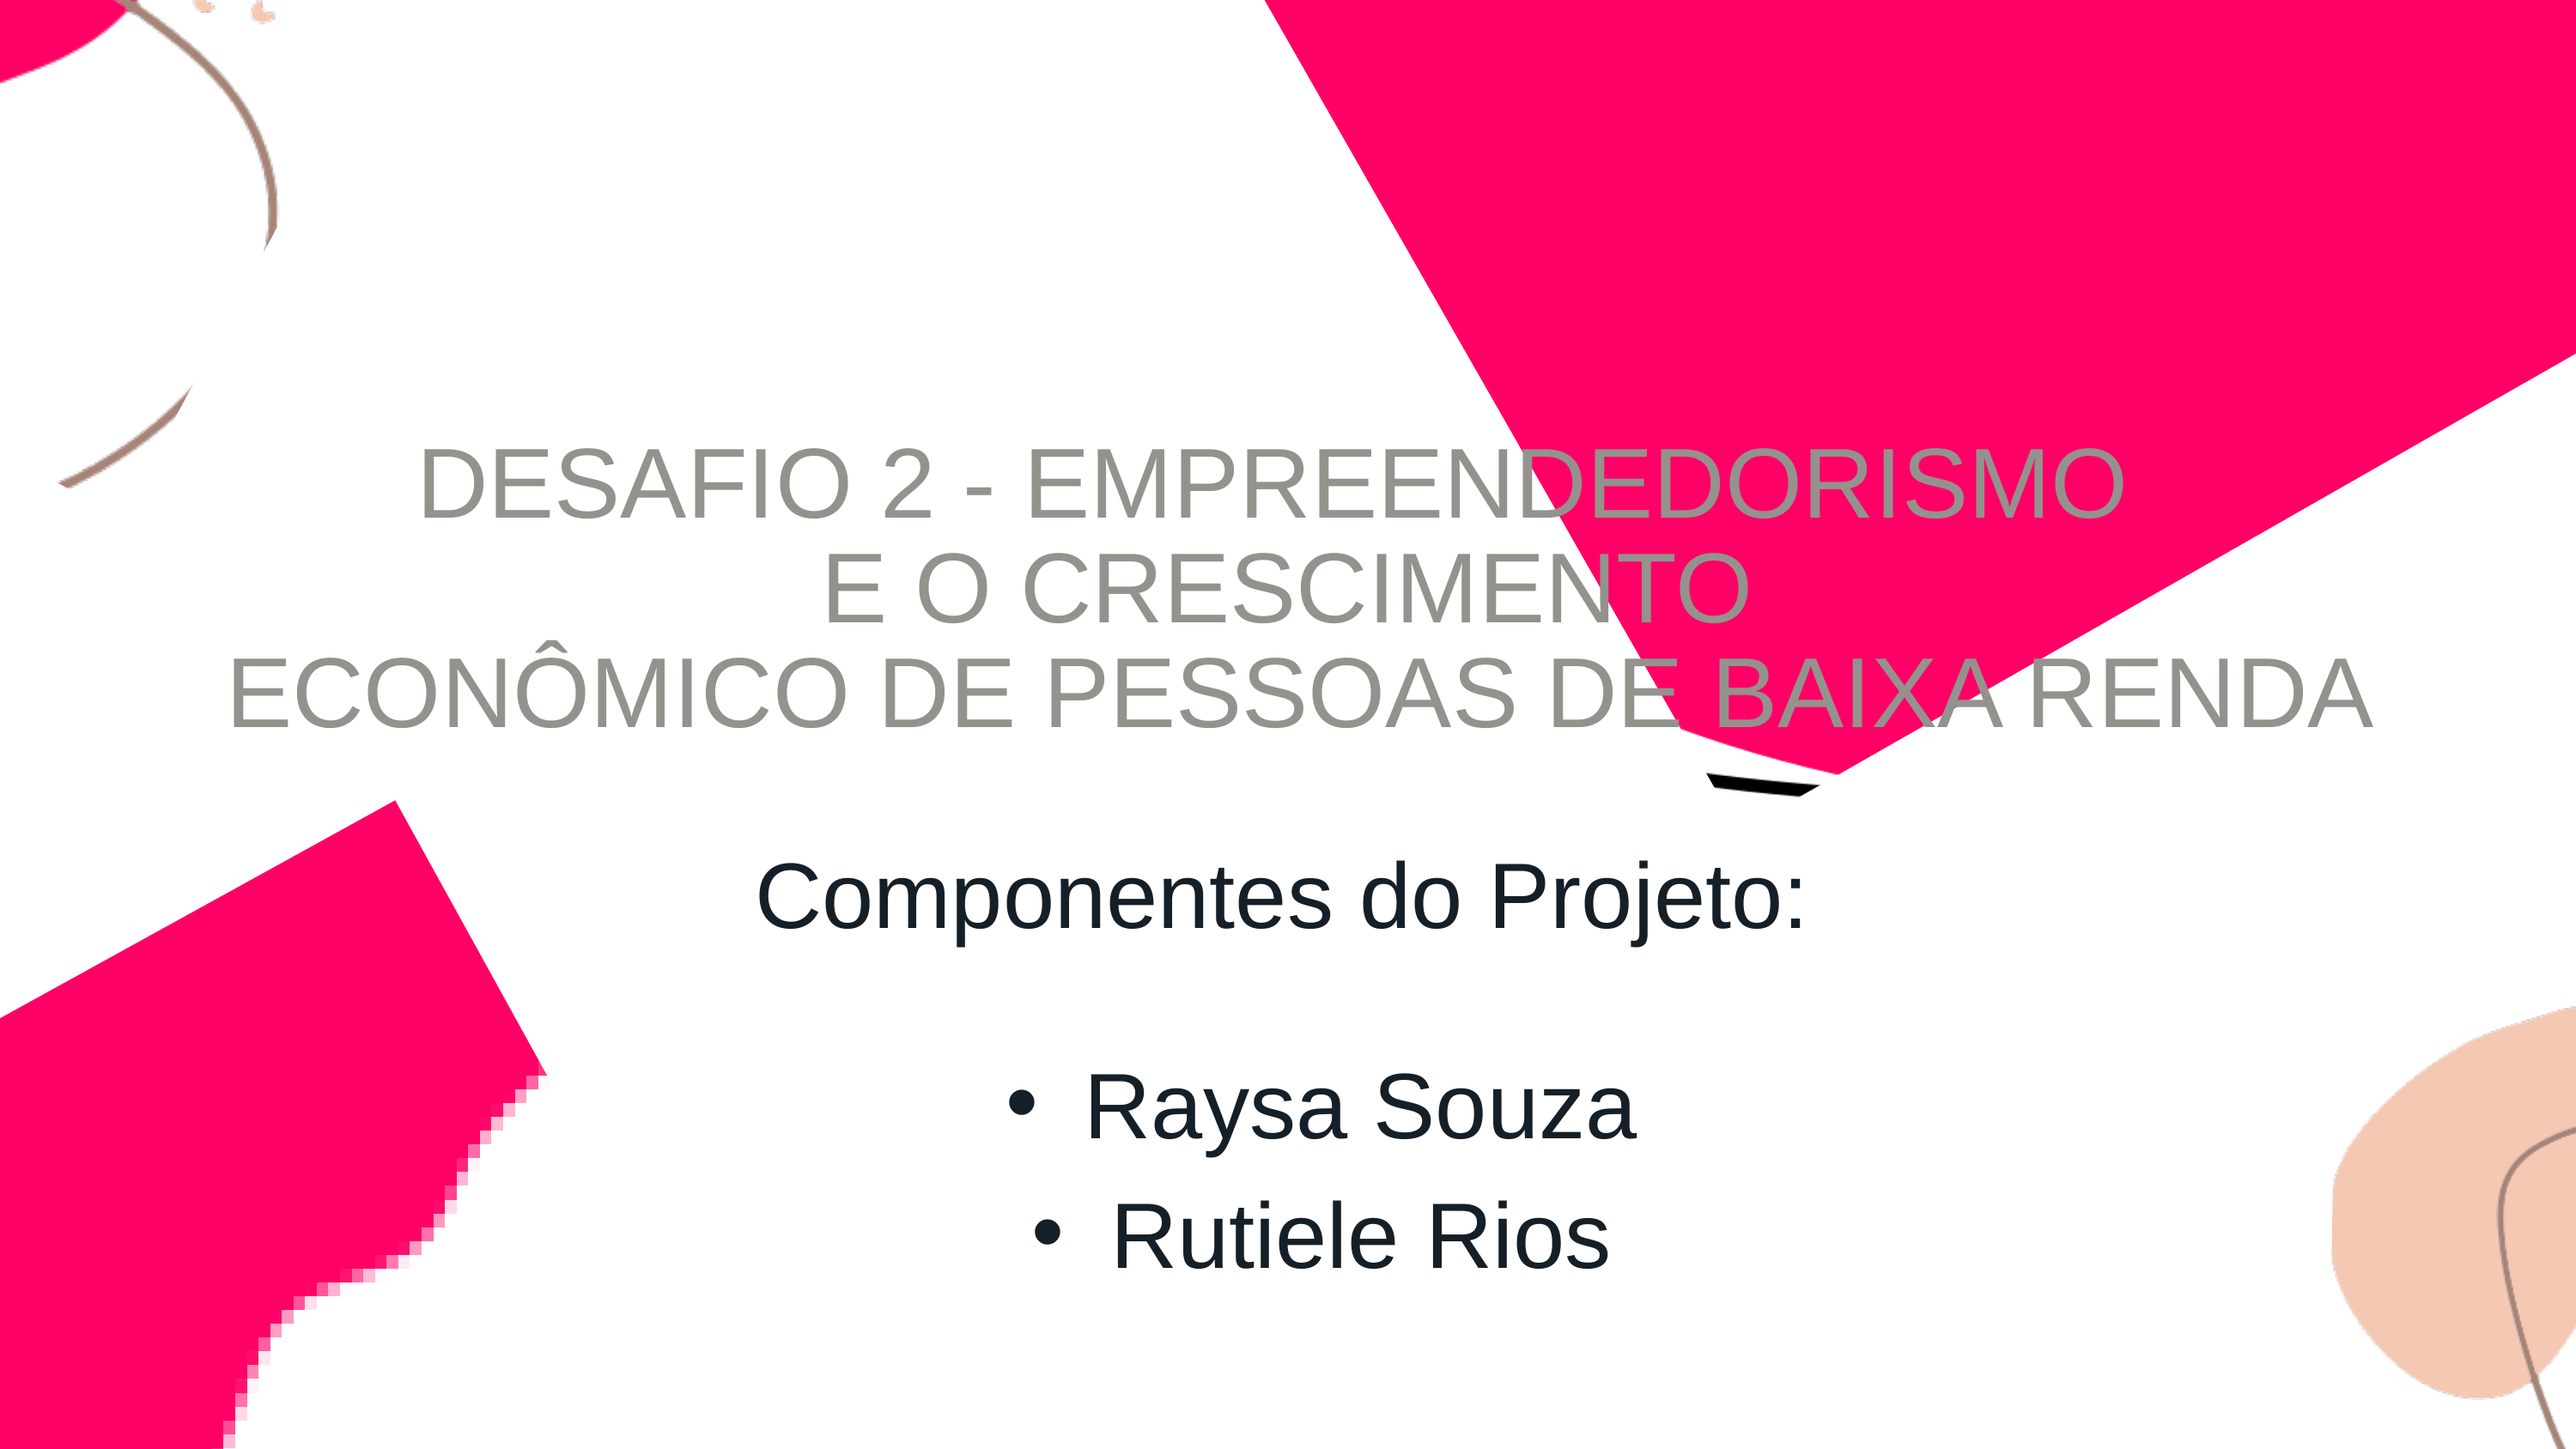

DESAFIO 2 - EMPREENDEDORISMO
E O CRESCIMENTO
 ECONÔMICO DE PESSOAS DE BAIXA RENDA
Componentes do Projeto:

Raysa Souza
Rutiele Rios